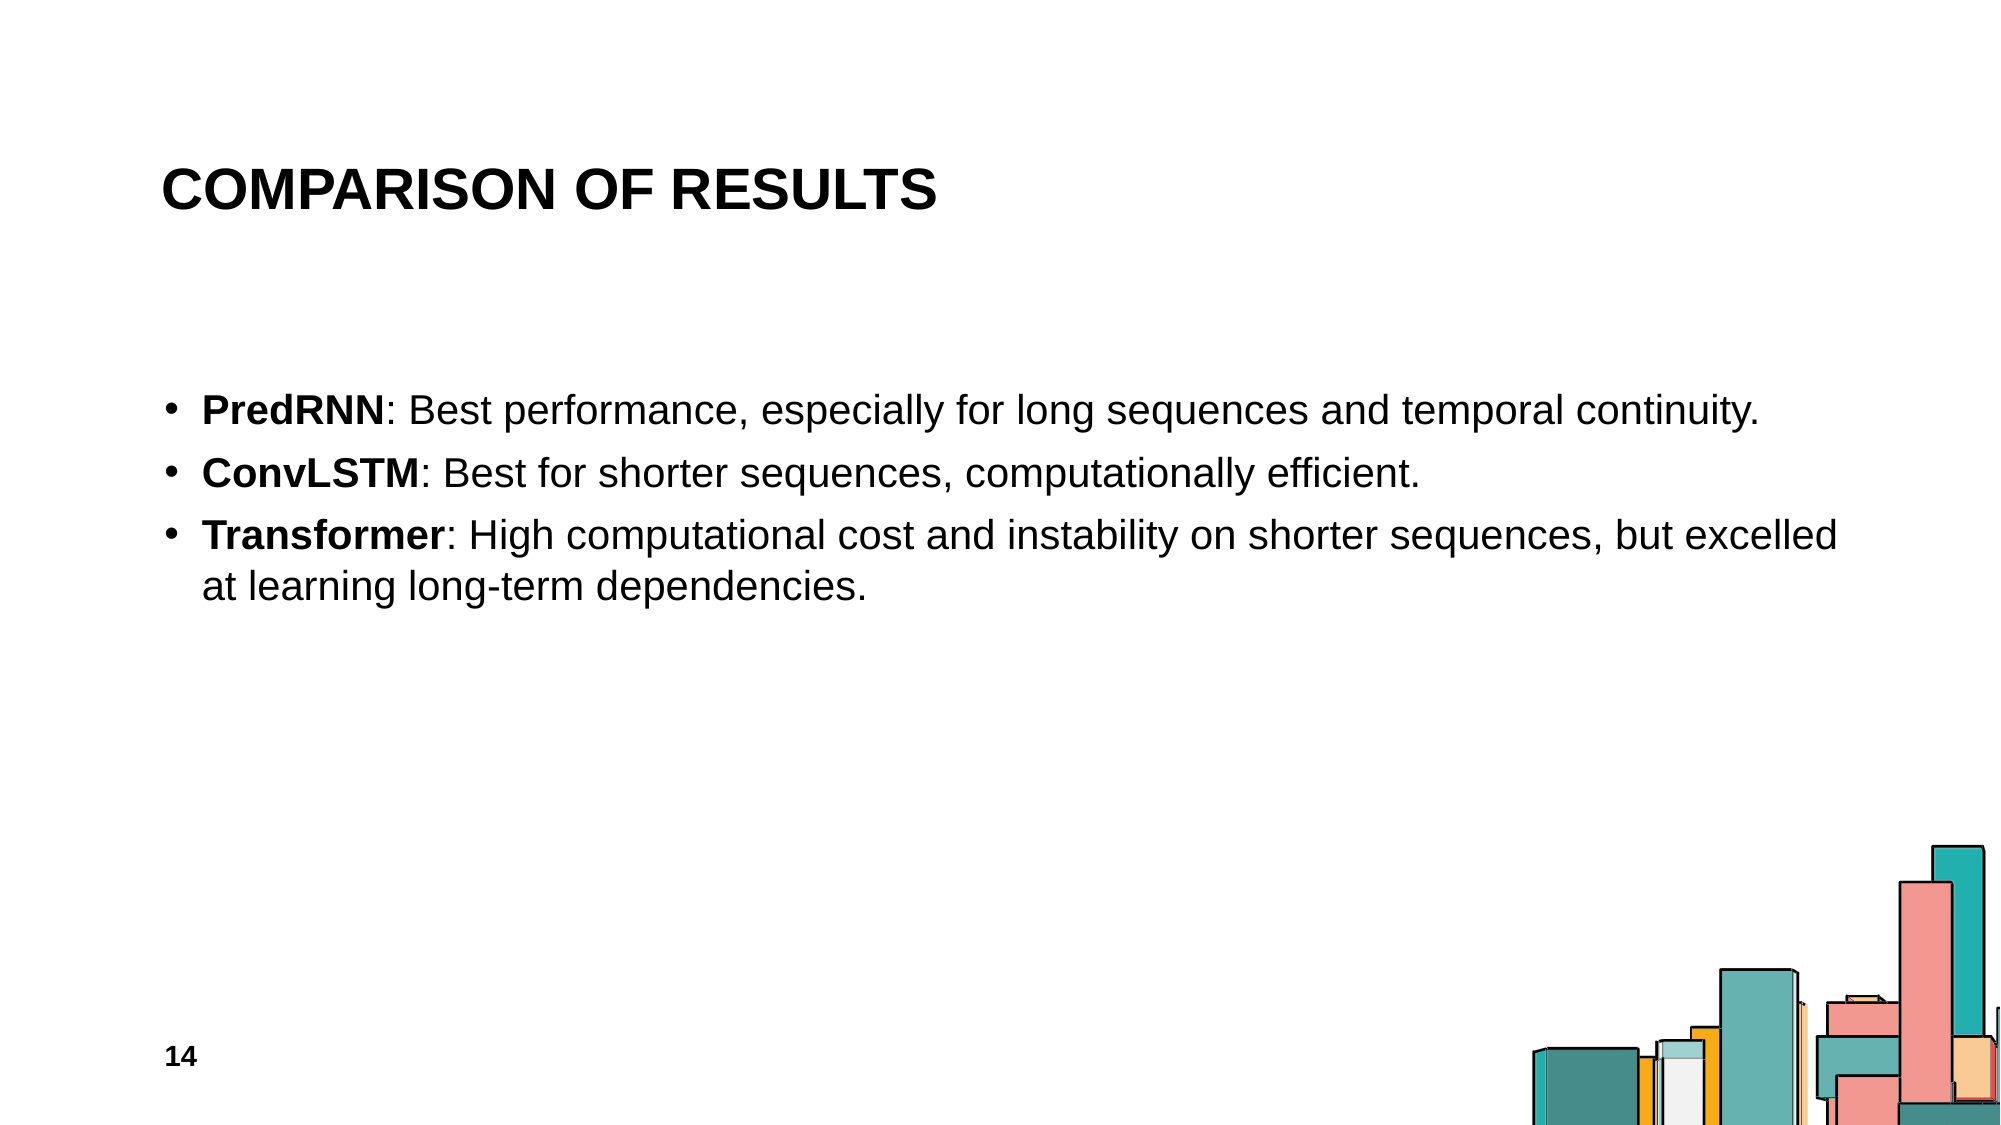

# Comparison of Results
PredRNN: Best performance, especially for long sequences and temporal continuity.
ConvLSTM: Best for shorter sequences, computationally efficient.
Transformer: High computational cost and instability on shorter sequences, but excelled at learning long-term dependencies.
14